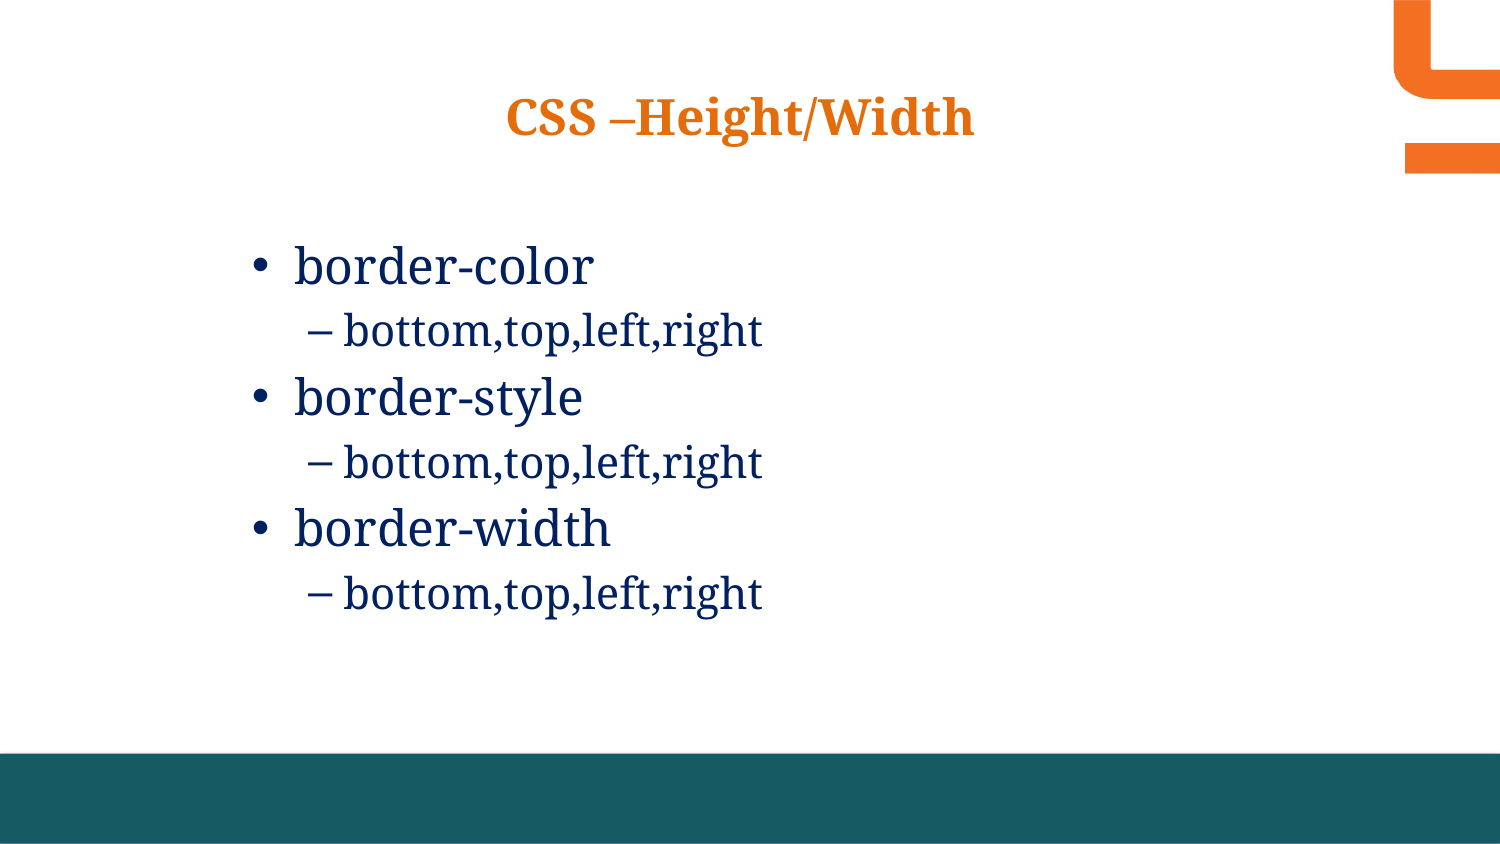

CSS –Height/Width
border-color
bottom,top,left,right
border-style
bottom,top,left,right
border-width
bottom,top,left,right